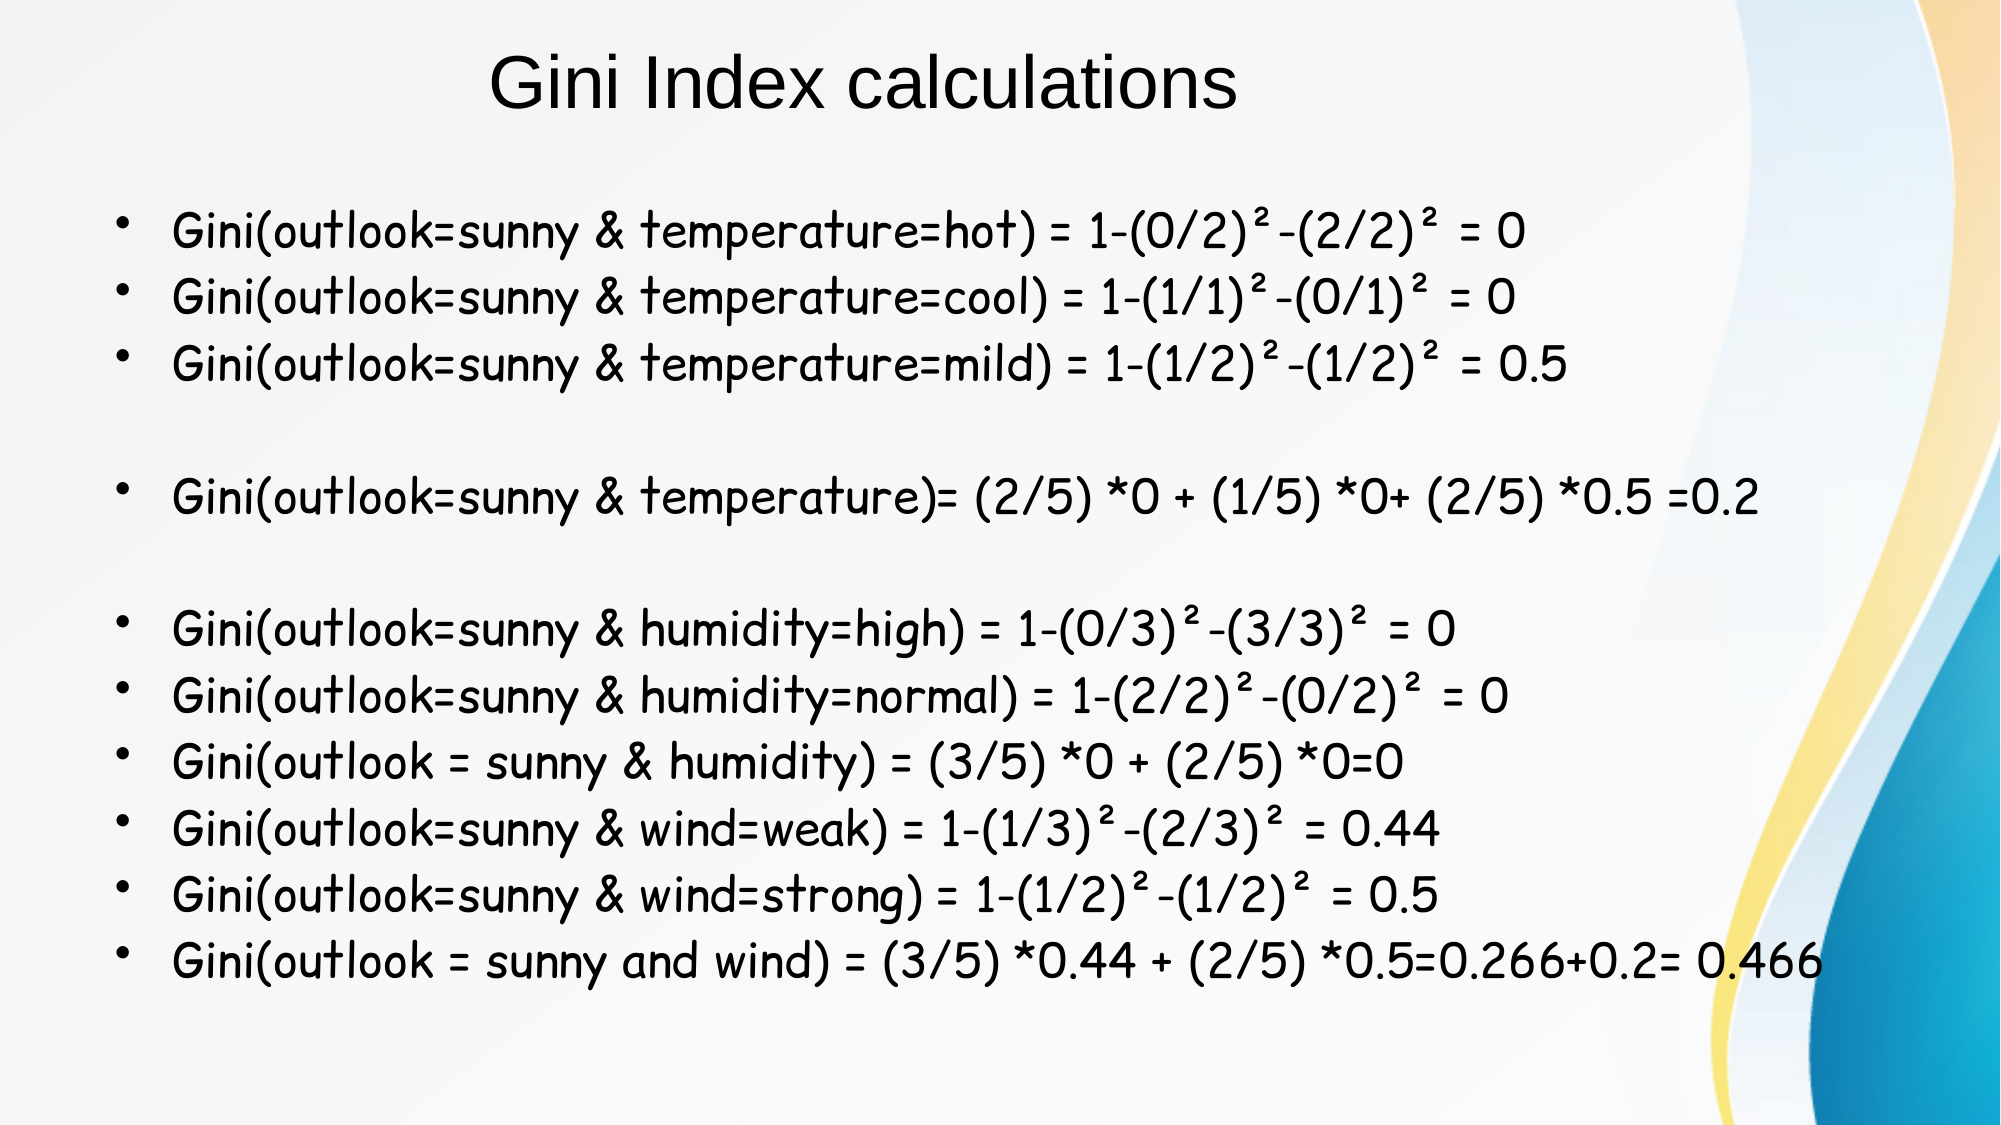

# Gini Index calculations
Gini(outlook=sunny & temperature=hot) = 1-(0/2)²-(2/2)² = 0
Gini(outlook=sunny & temperature=cool) = 1-(1/1)²-(0/1)² = 0
Gini(outlook=sunny & temperature=mild) = 1-(1/2)²-(1/2)² = 0.5

Gini(outlook=sunny & temperature)= (2/5) *0 + (1/5) *0+ (2/5) *0.5 =0.2

Gini(outlook=sunny & humidity=high) = 1-(0/3)²-(3/3)² = 0
Gini(outlook=sunny & humidity=normal) = 1-(2/2)²-(0/2)² = 0
Gini(outlook = sunny & humidity) = (3/5) *0 + (2/5) *0=0
Gini(outlook=sunny & wind=weak) = 1-(1/3)²-(2/3)² = 0.44
Gini(outlook=sunny & wind=strong) = 1-(1/2)²-(1/2)² = 0.5
Gini(outlook = sunny and wind) = (3/5) *0.44 + (2/5) *0.5=0.266+0.2= 0.466